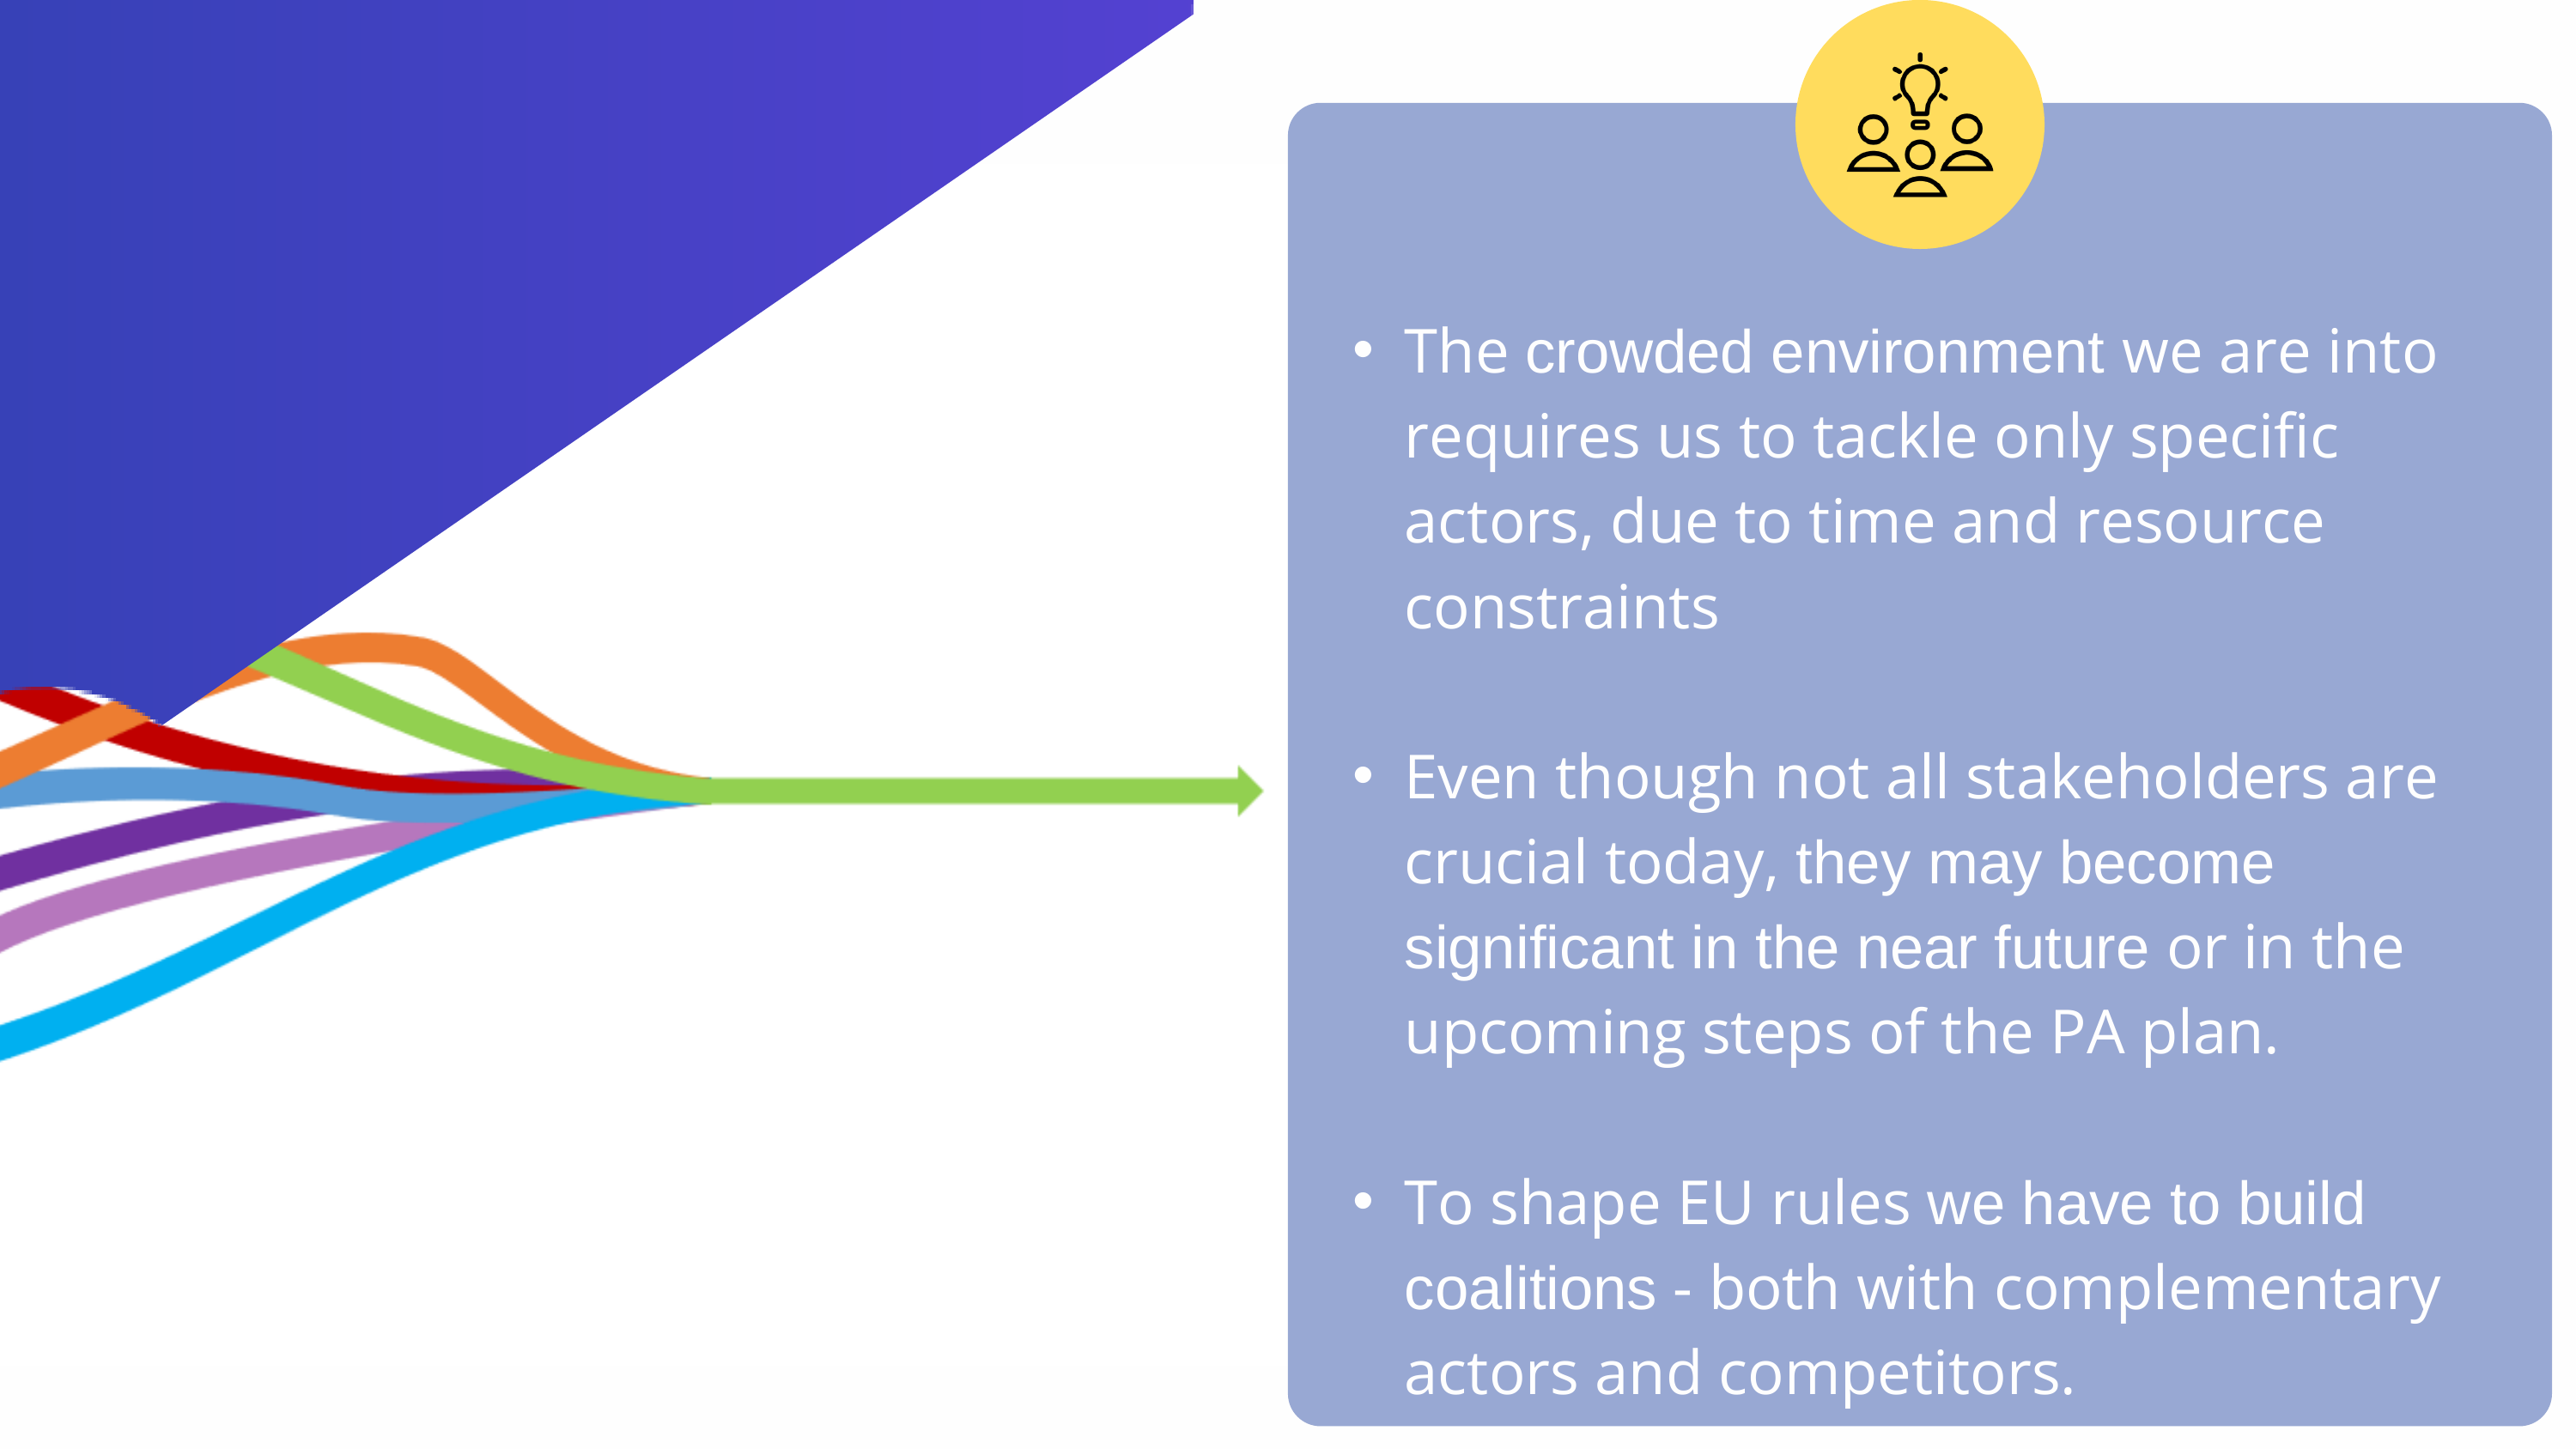

The crowded environment we are into requires us to tackle only specific actors, due to time and resource constraints

Even though not all stakeholders are crucial today, they may become significant in the near future or in the upcoming steps of the PA plan.

To shape EU rules we have to build coalitions - both with complementary actors and competitors.